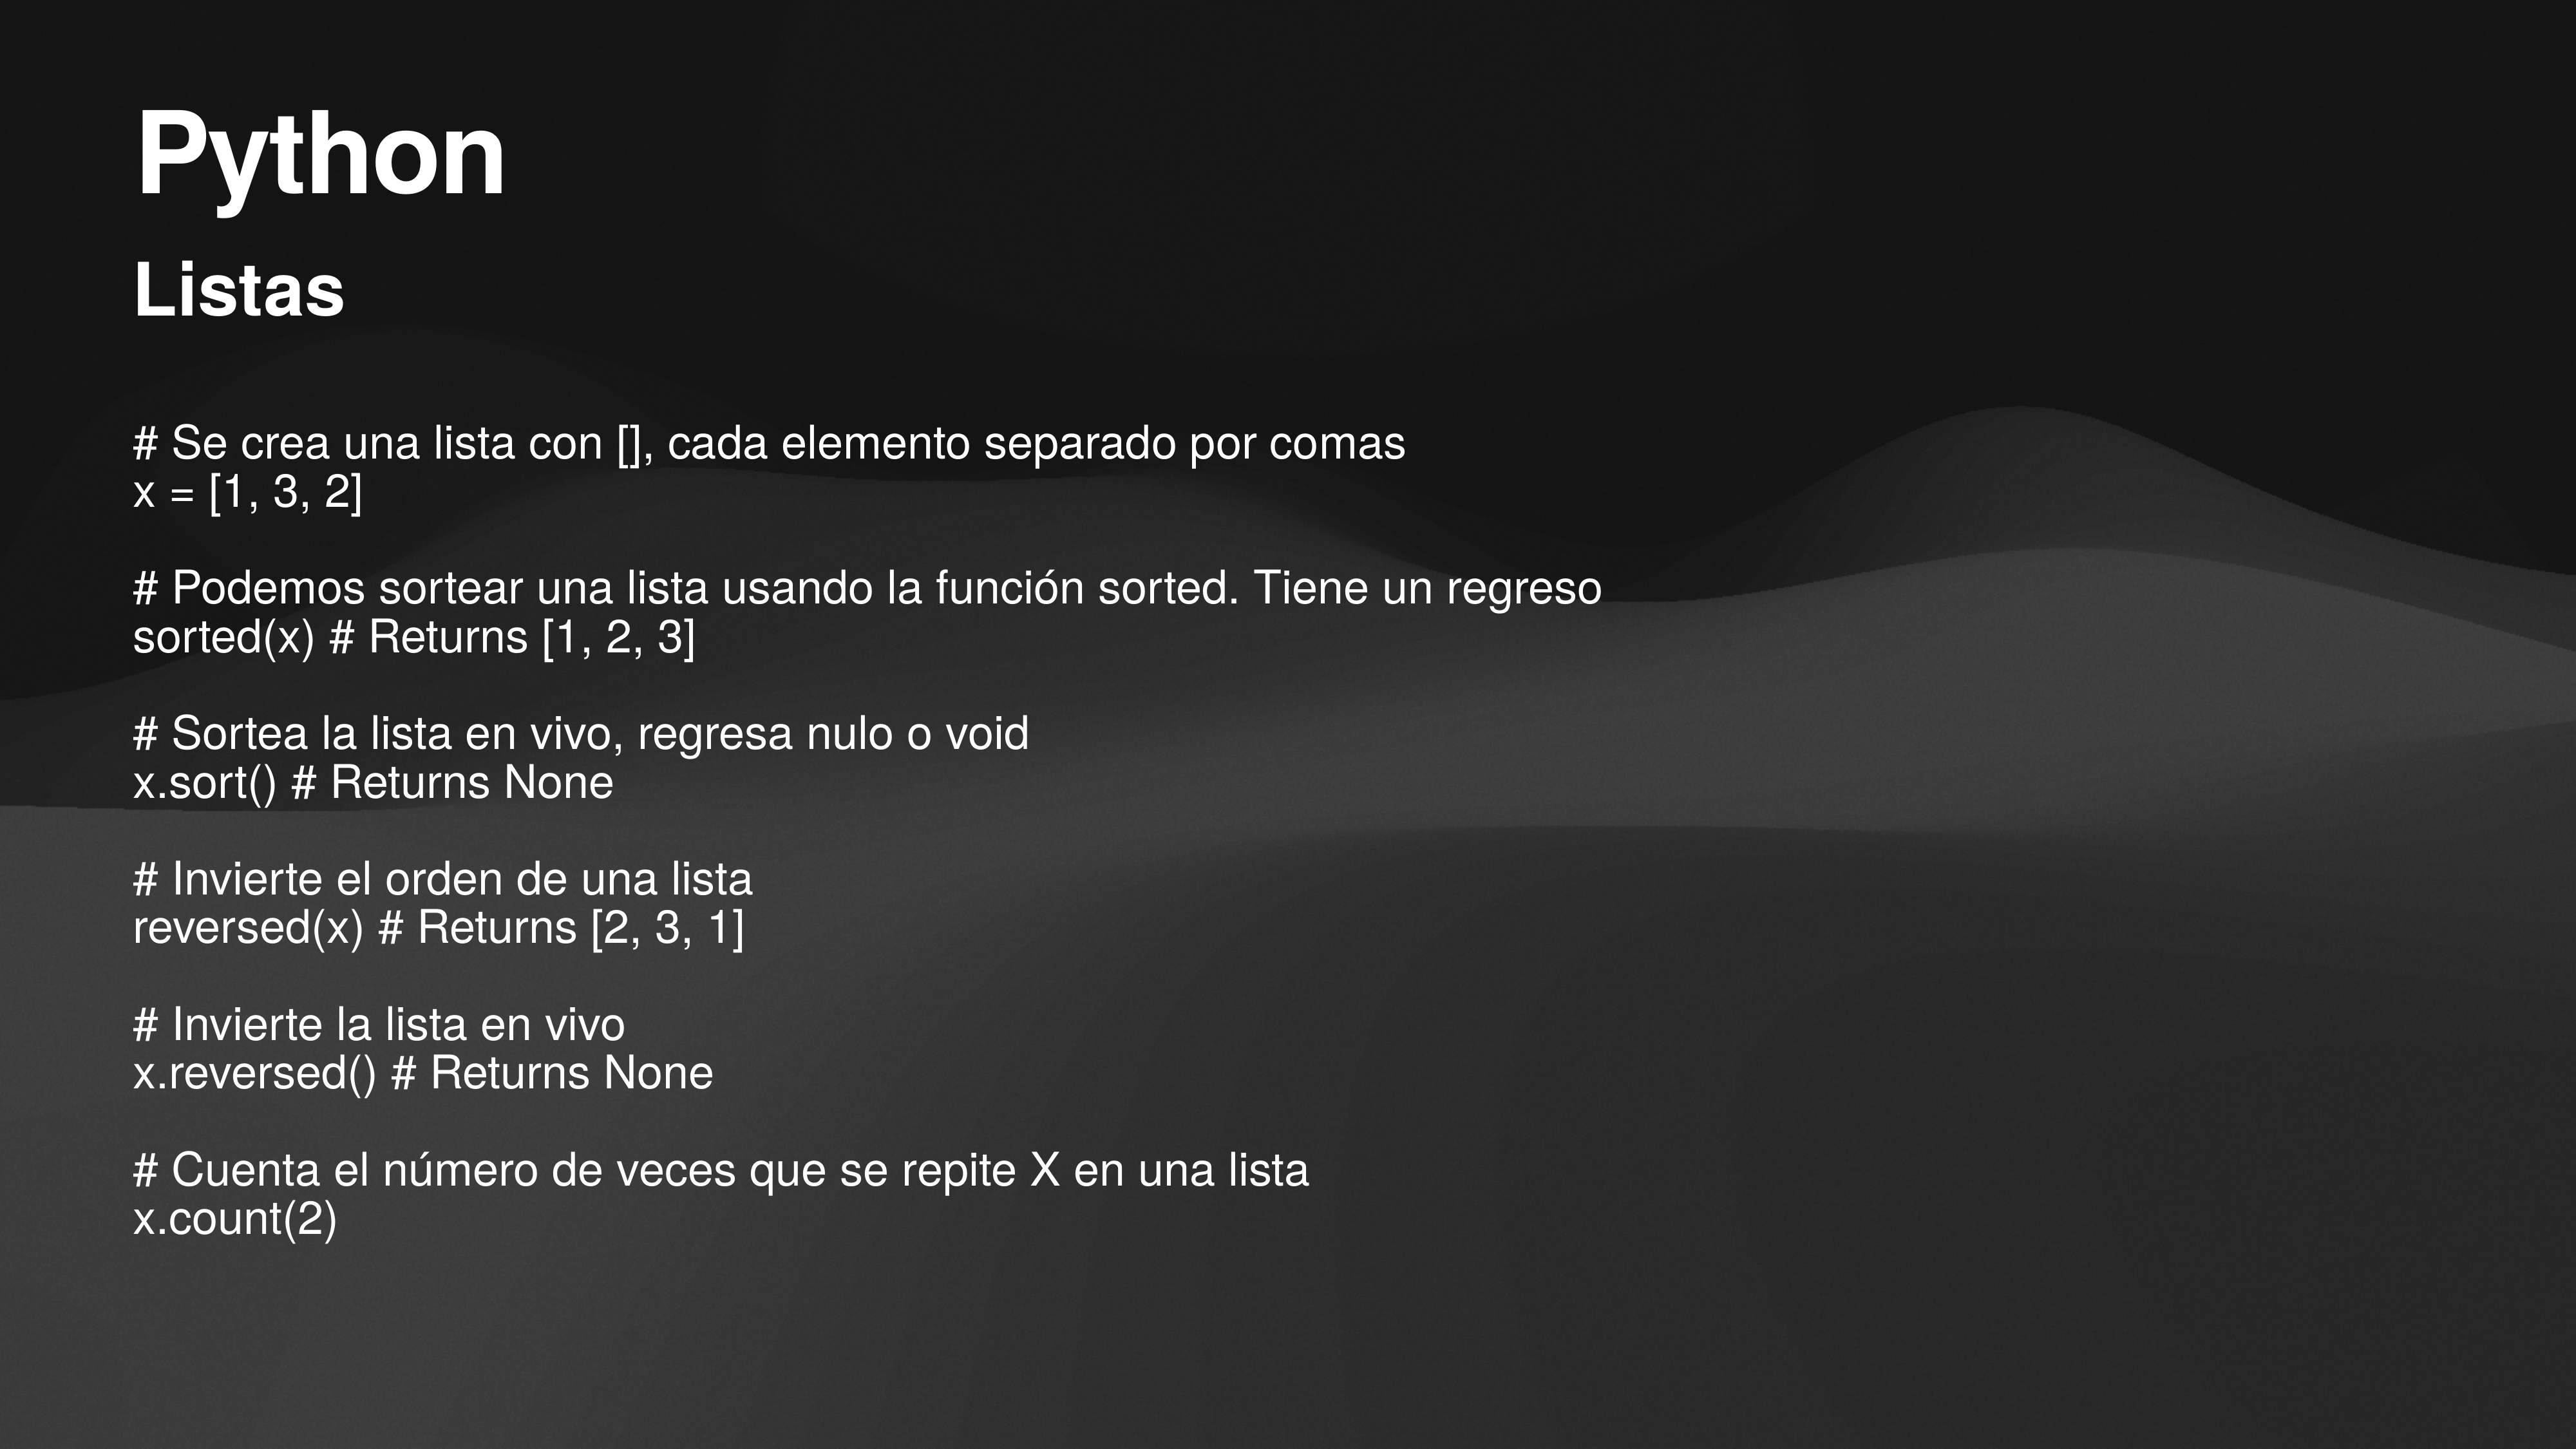

# Python
Listas
# Se crea una lista con [], cada elemento separado por comas
x = [1, 3, 2]

# Podemos sortear una lista usando la función sorted. Tiene un regreso
sorted(x) # Returns [1, 2, 3]

# Sortea la lista en vivo, regresa nulo o void
x.sort() # Returns None

# Invierte el orden de una lista
reversed(x) # Returns [2, 3, 1]

# Invierte la lista en vivo
x.reversed() # Returns None

# Cuenta el número de veces que se repite X en una lista
x.count(2)